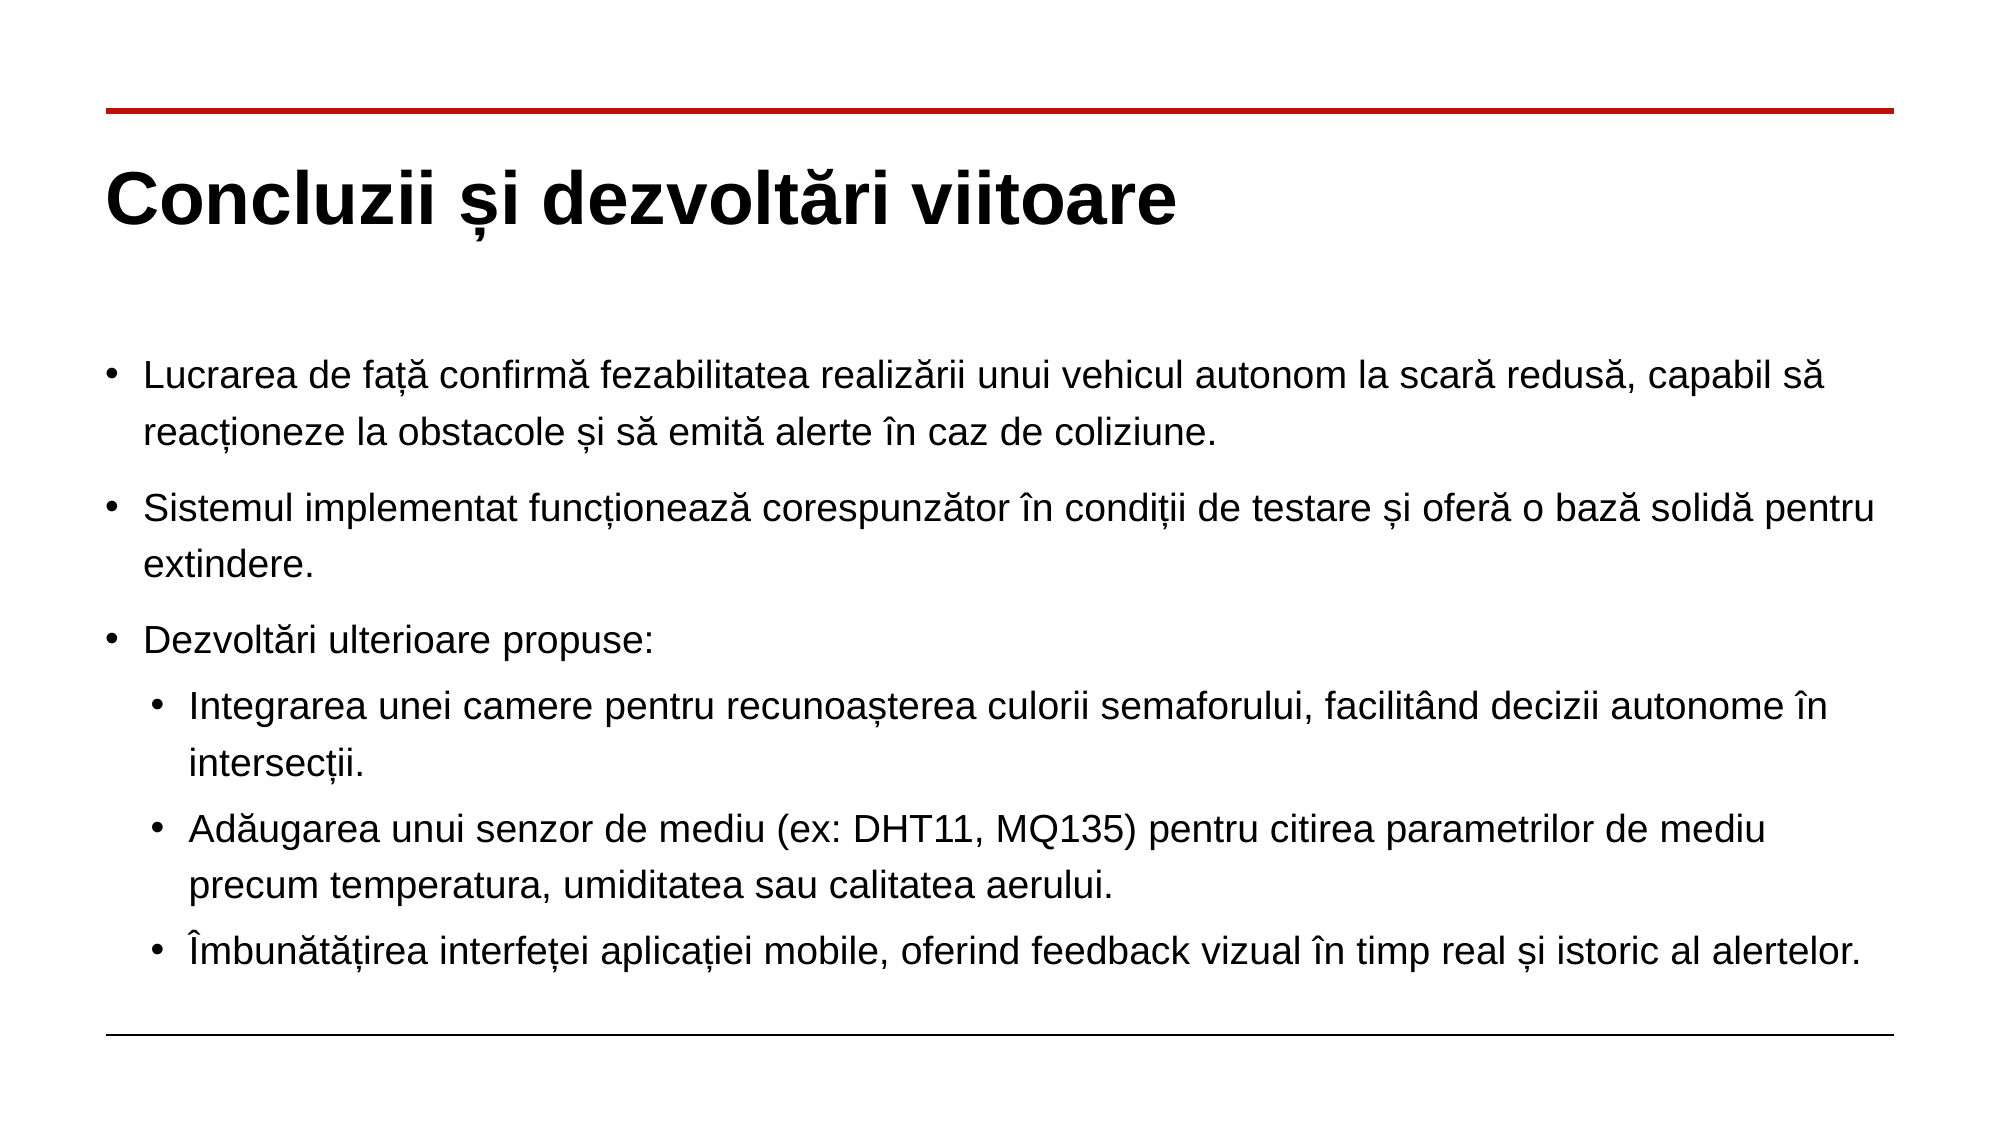

# Concluzii și dezvoltări viitoare

Lucrarea de față confirmă fezabilitatea realizării unui vehicul autonom la scară redusă, capabil să reacționeze la obstacole și să emită alerte în caz de coliziune.
Sistemul implementat funcționează corespunzător în condiții de testare și oferă o bază solidă pentru extindere.
Dezvoltări ulterioare propuse:
Integrarea unei camere pentru recunoașterea culorii semaforului, facilitând decizii autonome în intersecții.
Adăugarea unui senzor de mediu (ex: DHT11, MQ135) pentru citirea parametrilor de mediu precum temperatura, umiditatea sau calitatea aerului.
Îmbunătățirea interfeței aplicației mobile, oferind feedback vizual în timp real și istoric al alertelor.